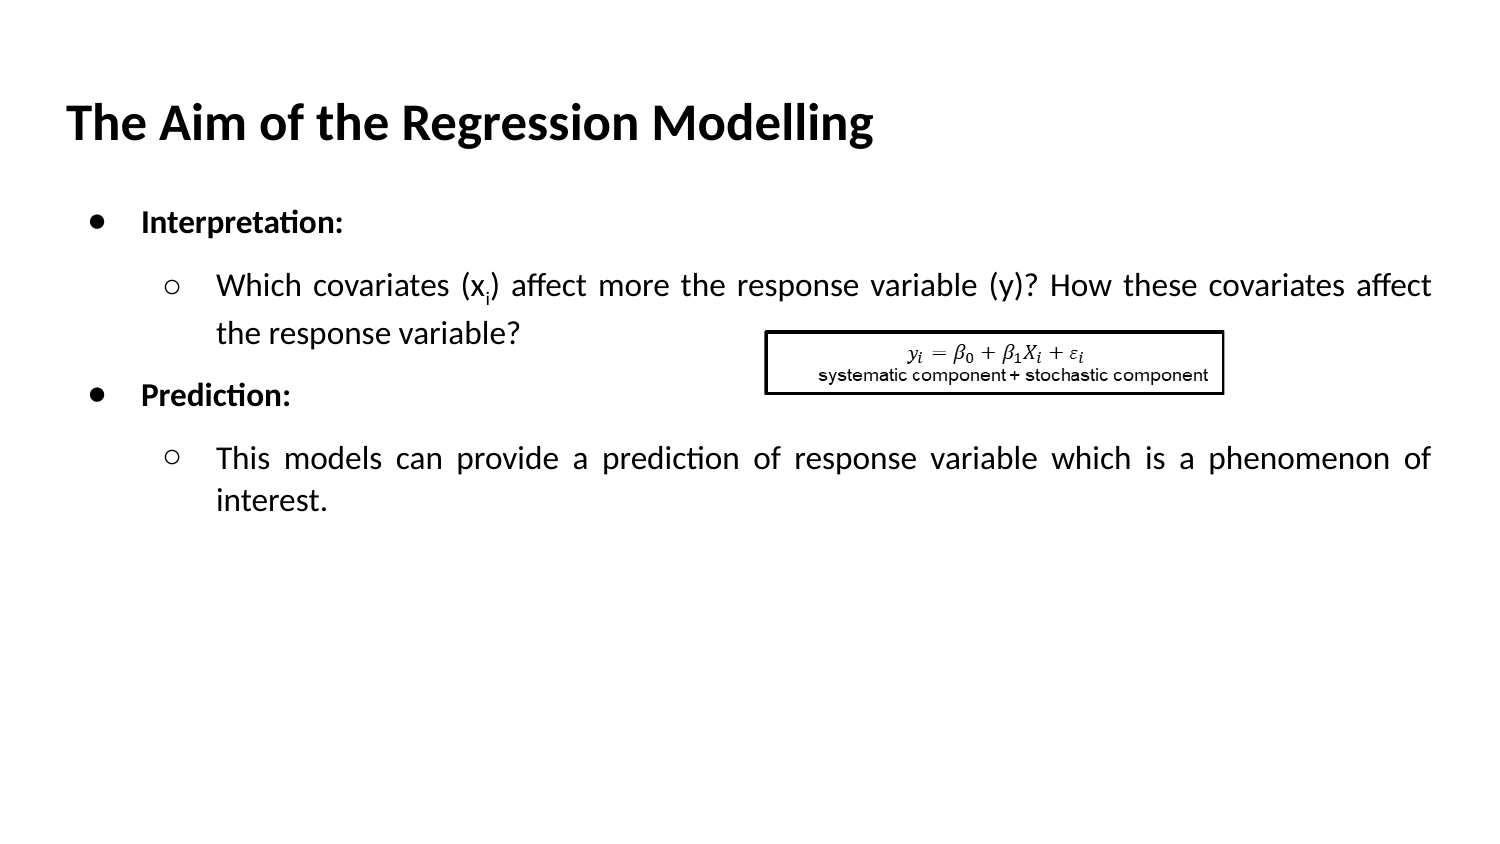

# The Aim of the Regression Modelling
Interpretation:
Which covariates (xi) affect more the response variable (y)? How these covariates affect the response variable?
Prediction:
This models can provide a prediction of response variable which is a phenomenon of interest.